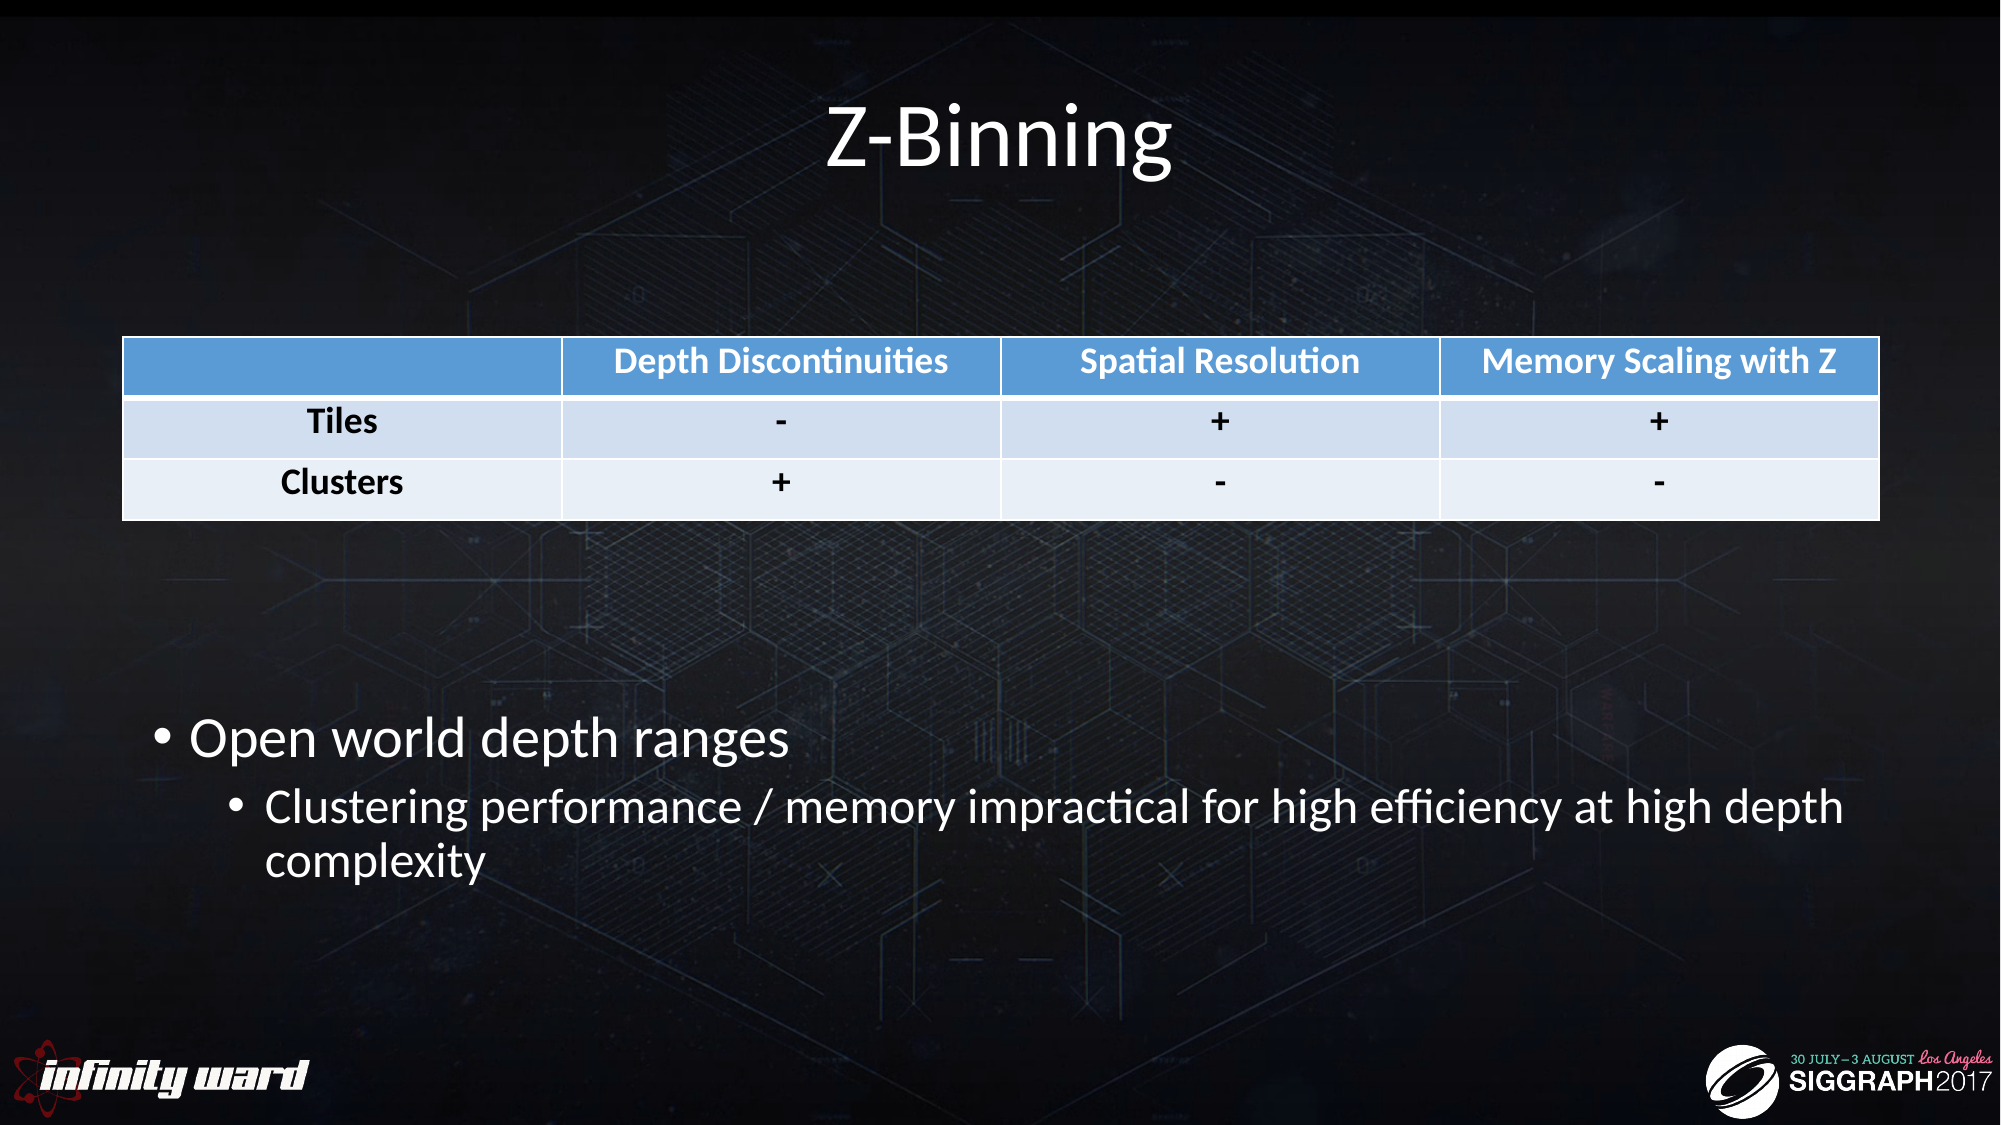

# Z-Binning

Open world depth ranges
Clustering performance / memory impractical for high efficiency at high depth complexity
|  | Depth Discontinuities | Spatial Resolution | Memory Scaling with Z |
| --- | --- | --- | --- |
| Tiles | - | + | + |
| Clusters | + | - | - |